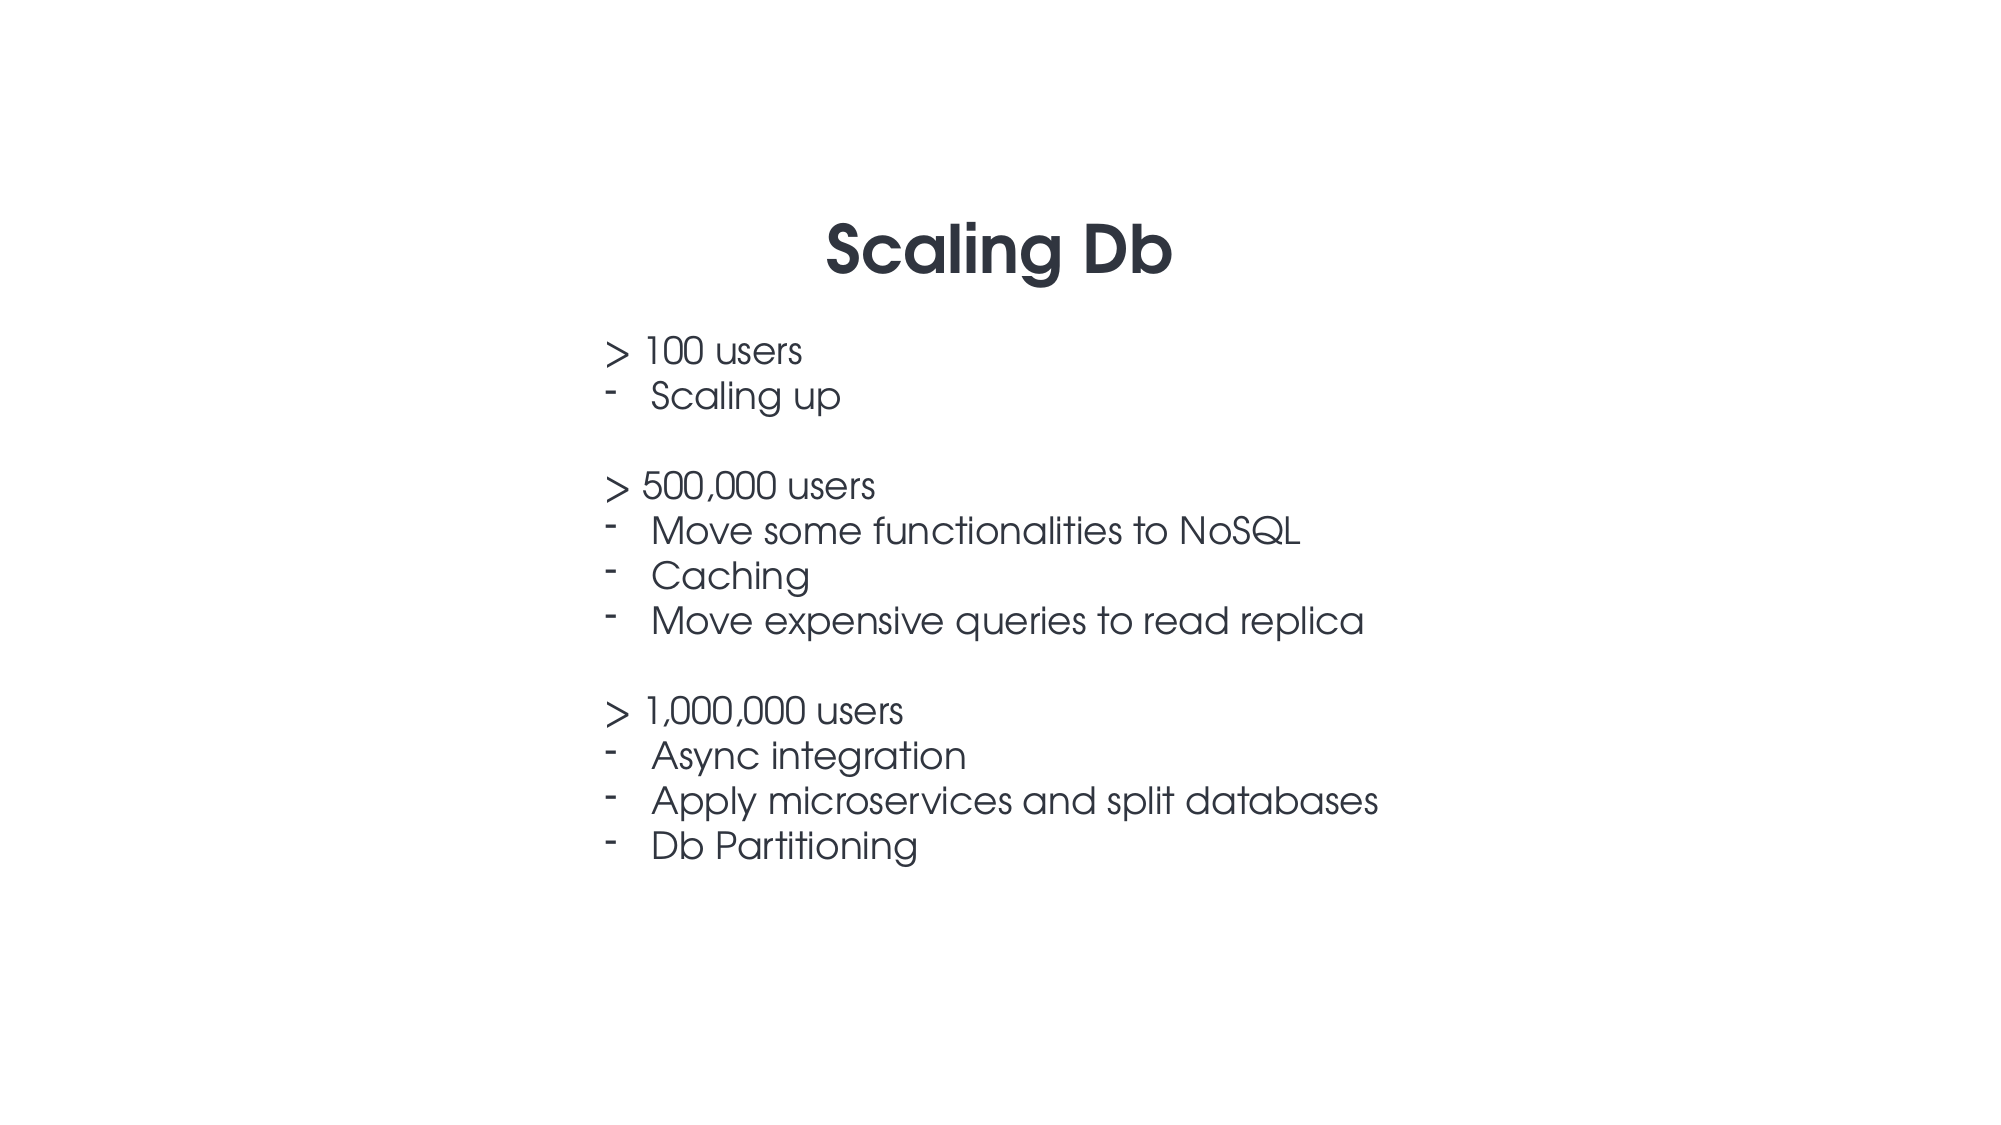

Scaling Db
> 100 users
Scaling up
> 500,000 users
Move some functionalities to NoSQL
Caching
Move expensive queries to read replica
> 1,000,000 users
Async integration
Apply microservices and split databases
Db Partitioning